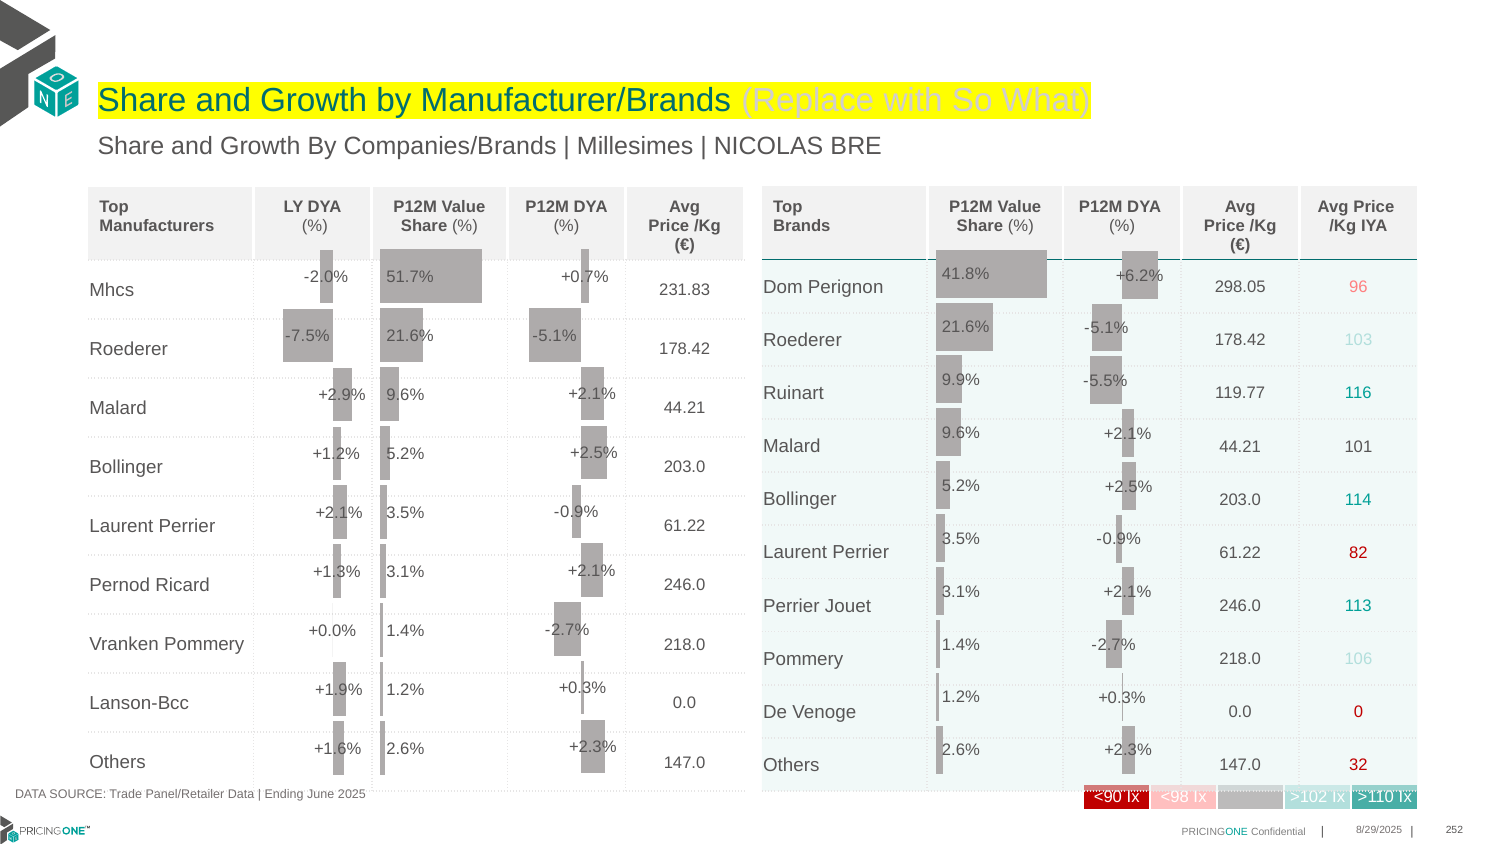

# Share and Growth by Manufacturer/Brands (Replace with So What)

Share and Growth By Companies/Brands | Millesimes | NICOLAS BRE
| Top Brands | P12M Value Share (%) | P12M DYA (%) | Avg Price /Kg (€) | Avg Price /Kg IYA |
| --- | --- | --- | --- | --- |
| Dom Perignon |  |  | 298.05 | 96 |
| Roederer |  |  | 178.42 | 103 |
| Ruinart |  |  | 119.77 | 116 |
| Malard |  |  | 44.21 | 101 |
| Bollinger |  |  | 203.0 | 114 |
| Laurent Perrier |  |  | 61.22 | 82 |
| Perrier Jouet |  |  | 246.0 | 113 |
| Pommery |  |  | 218.0 | 106 |
| De Venoge |  |  | 0.0 | 0 |
| Others |  |  | 147.0 | 32 |
| Top Manufacturers | LY DYA (%) | P12M Value Share (%) | P12M DYA (%) | Avg Price /Kg (€) |
| --- | --- | --- | --- | --- |
| Mhcs |  |  |  | 231.83 |
| Roederer |  |  |  | 178.42 |
| Malard |  |  |  | 44.21 |
| Bollinger |  |  |  | 203.0 |
| Laurent Perrier |  |  |  | 61.22 |
| Pernod Ricard |  |  |  | 246.0 |
| Vranken Pommery |  |  |  | 218.0 |
| Lanson-Bcc |  |  |  | 0.0 |
| Others |  |  |  | 147.0 |

### Chart

| Category | Share DYA P12M |
|---|---|
| None | 0.0073694714593661725 |

### Chart

| Category | Value Share P12M |
|---|---|
| None | 0.5173095313994261 |

### Chart

| Category | Share DYA LY |
|---|---|
| None | -0.019751804746205637 |

### Chart

| Category | Value Share |
|---|---|
| None | 0.4180427159706726 |

### Chart

| Category | Share DYA |
|---|---|
| None | 0.06249826042621709 |
DATA SOURCE: Trade Panel/Retailer Data | Ending June 2025
| <90 Ix | <98 Ix |  | >102 Ix | >110 Ix |
| --- | --- | --- | --- | --- |

8/29/2025
252